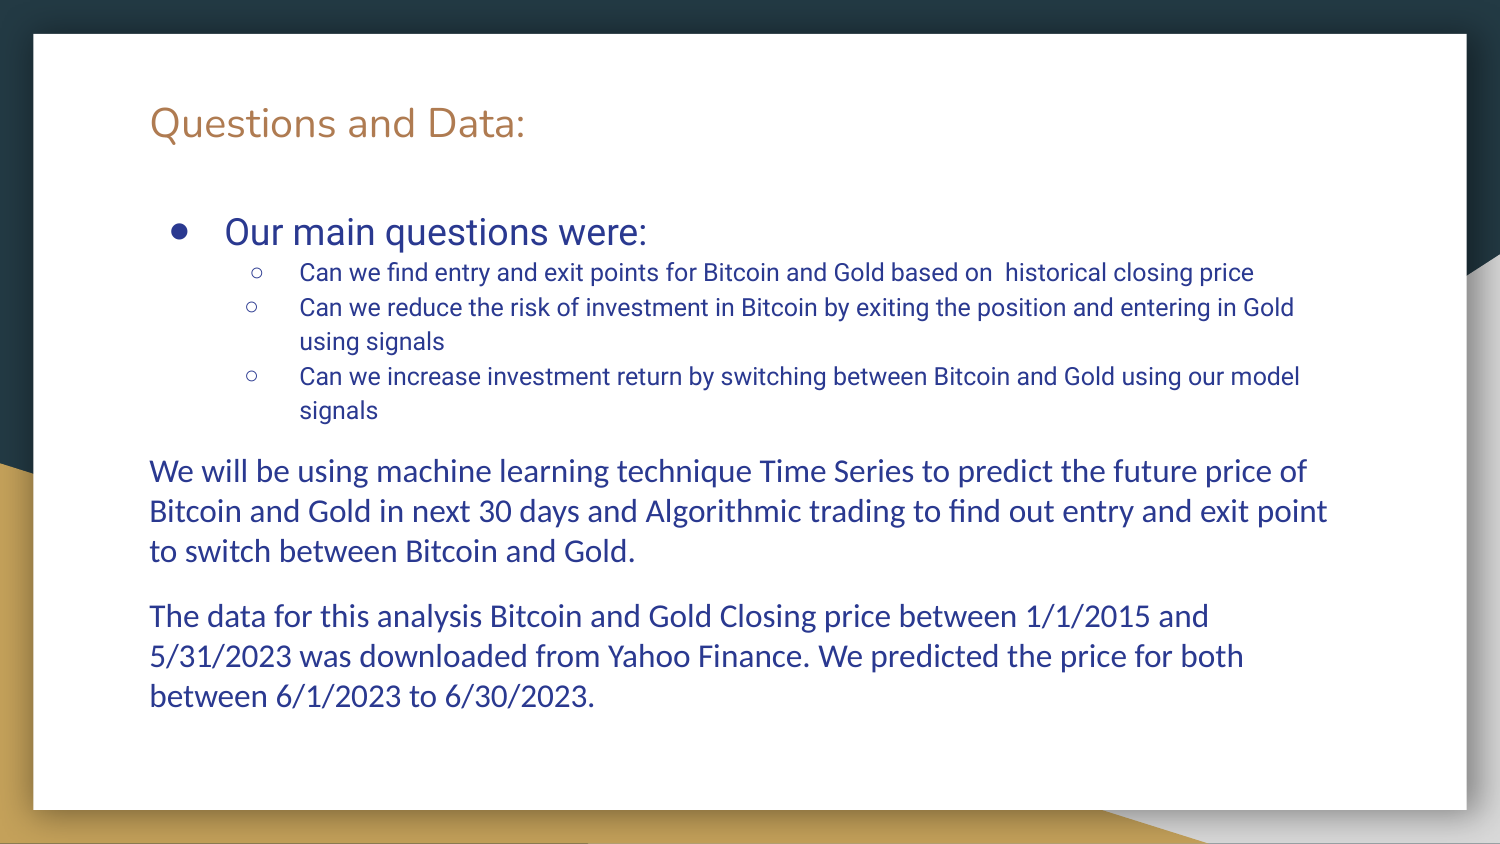

# Questions and Data:
Our main questions were:
Can we find entry and exit points for Bitcoin and Gold based on  historical closing price
Can we reduce the risk of investment in Bitcoin by exiting the position and entering in Gold using signals
Can we increase investment return by switching between Bitcoin and Gold using our model signals
We will be using machine learning technique Time Series to predict the future price of Bitcoin and Gold in next 30 days and Algorithmic trading to find out entry and exit point to switch between Bitcoin and Gold.
The data for this analysis Bitcoin and Gold Closing price between 1/1/2015 and 5/31/2023 was downloaded from Yahoo Finance. We predicted the price for both between 6/1/2023 to 6/30/2023.